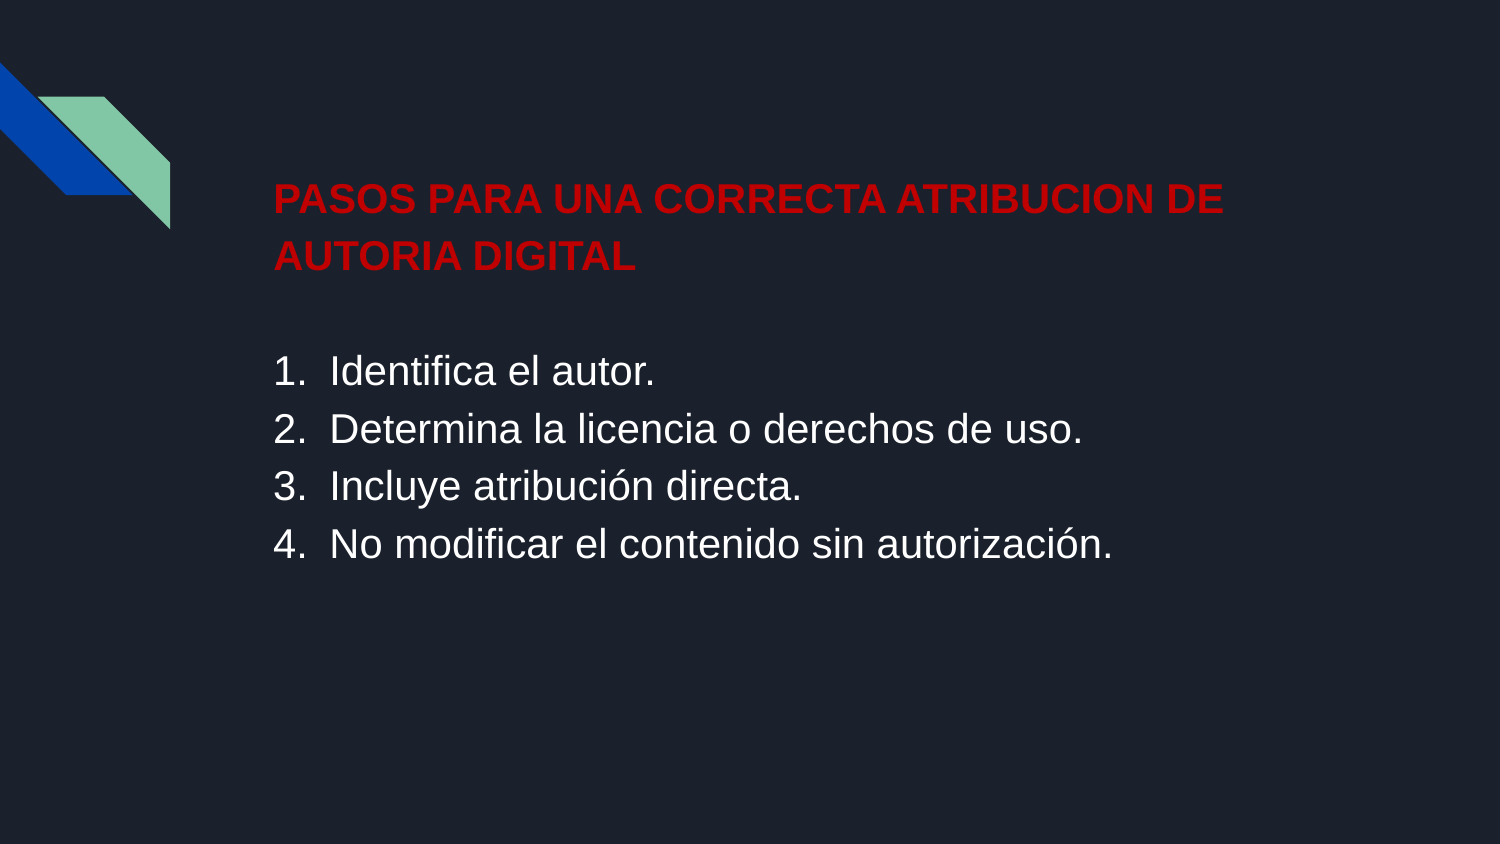

PASOS PARA UNA CORRECTA ATRIBUCION DE AUTORIA DIGITAL

Identifica el autor.
Determina la licencia o derechos de uso.
Incluye atribución directa.
No modificar el contenido sin autorización.